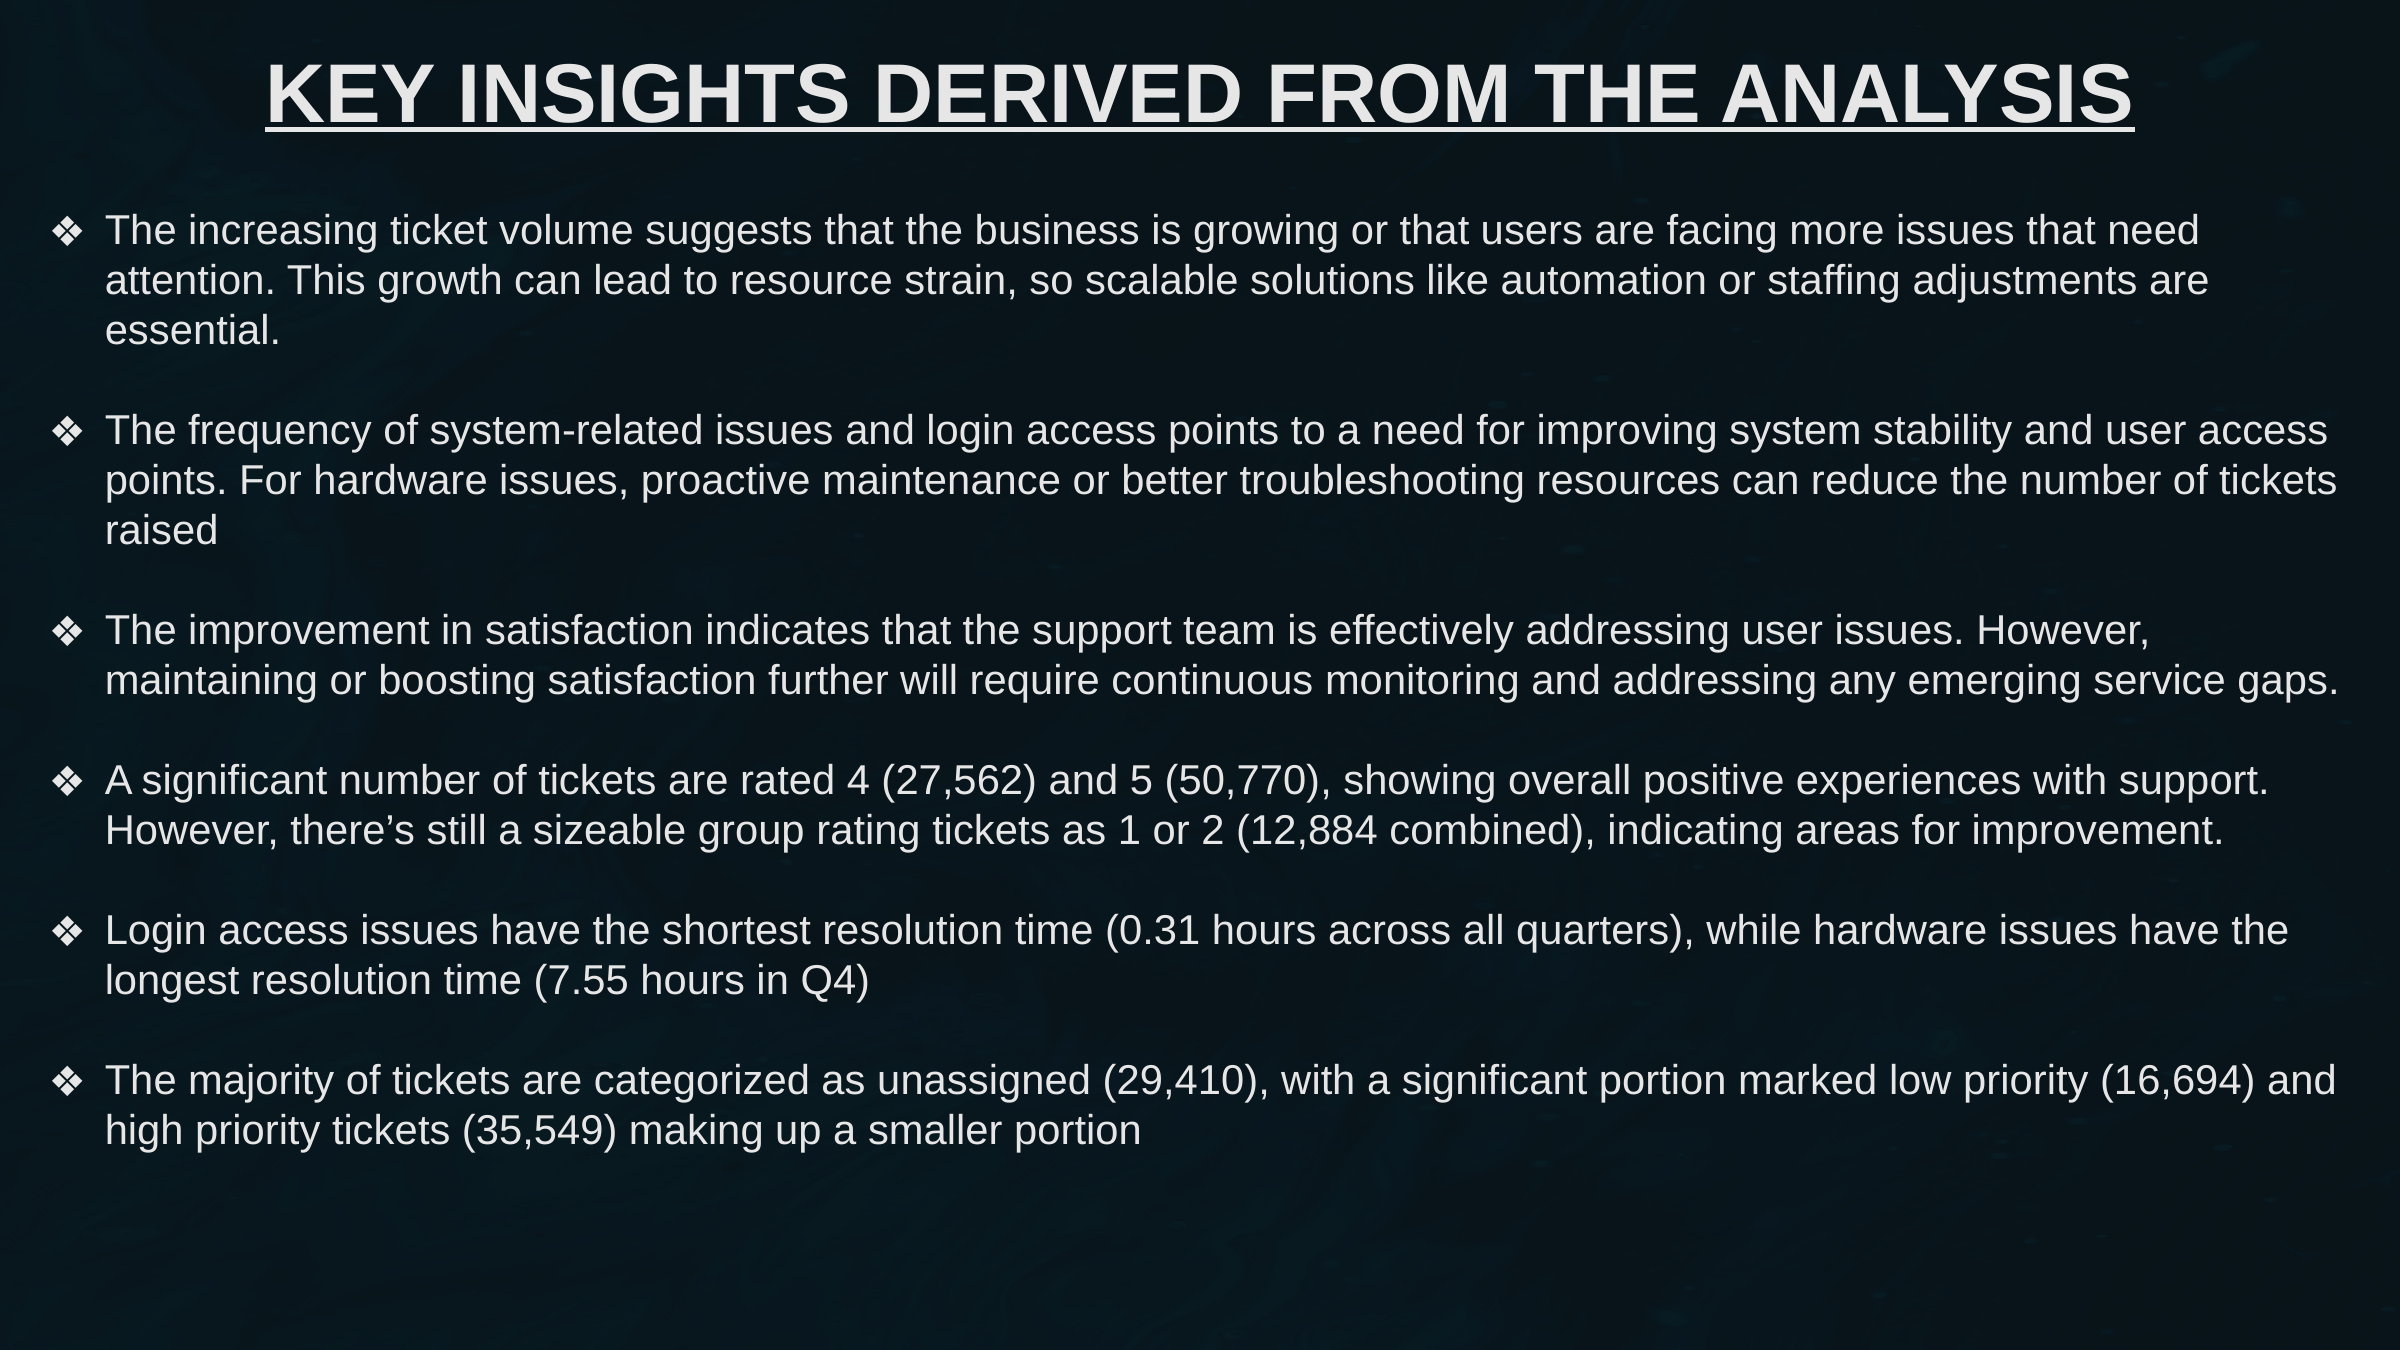

KEY INSIGHTS DERIVED FROM THE ANALYSIS
The increasing ticket volume suggests that the business is growing or that users are facing more issues that need attention. This growth can lead to resource strain, so scalable solutions like automation or staffing adjustments are essential.

The frequency of system-related issues and login access points to a need for improving system stability and user access points. For hardware issues, proactive maintenance or better troubleshooting resources can reduce the number of tickets raised

The improvement in satisfaction indicates that the support team is effectively addressing user issues. However, maintaining or boosting satisfaction further will require continuous monitoring and addressing any emerging service gaps.

A significant number of tickets are rated 4 (27,562) and 5 (50,770), showing overall positive experiences with support. However, there’s still a sizeable group rating tickets as 1 or 2 (12,884 combined), indicating areas for improvement.

Login access issues have the shortest resolution time (0.31 hours across all quarters), while hardware issues have the longest resolution time (7.55 hours in Q4)

The majority of tickets are categorized as unassigned (29,410), with a significant portion marked low priority (16,694) and high priority tickets (35,549) making up a smaller portion